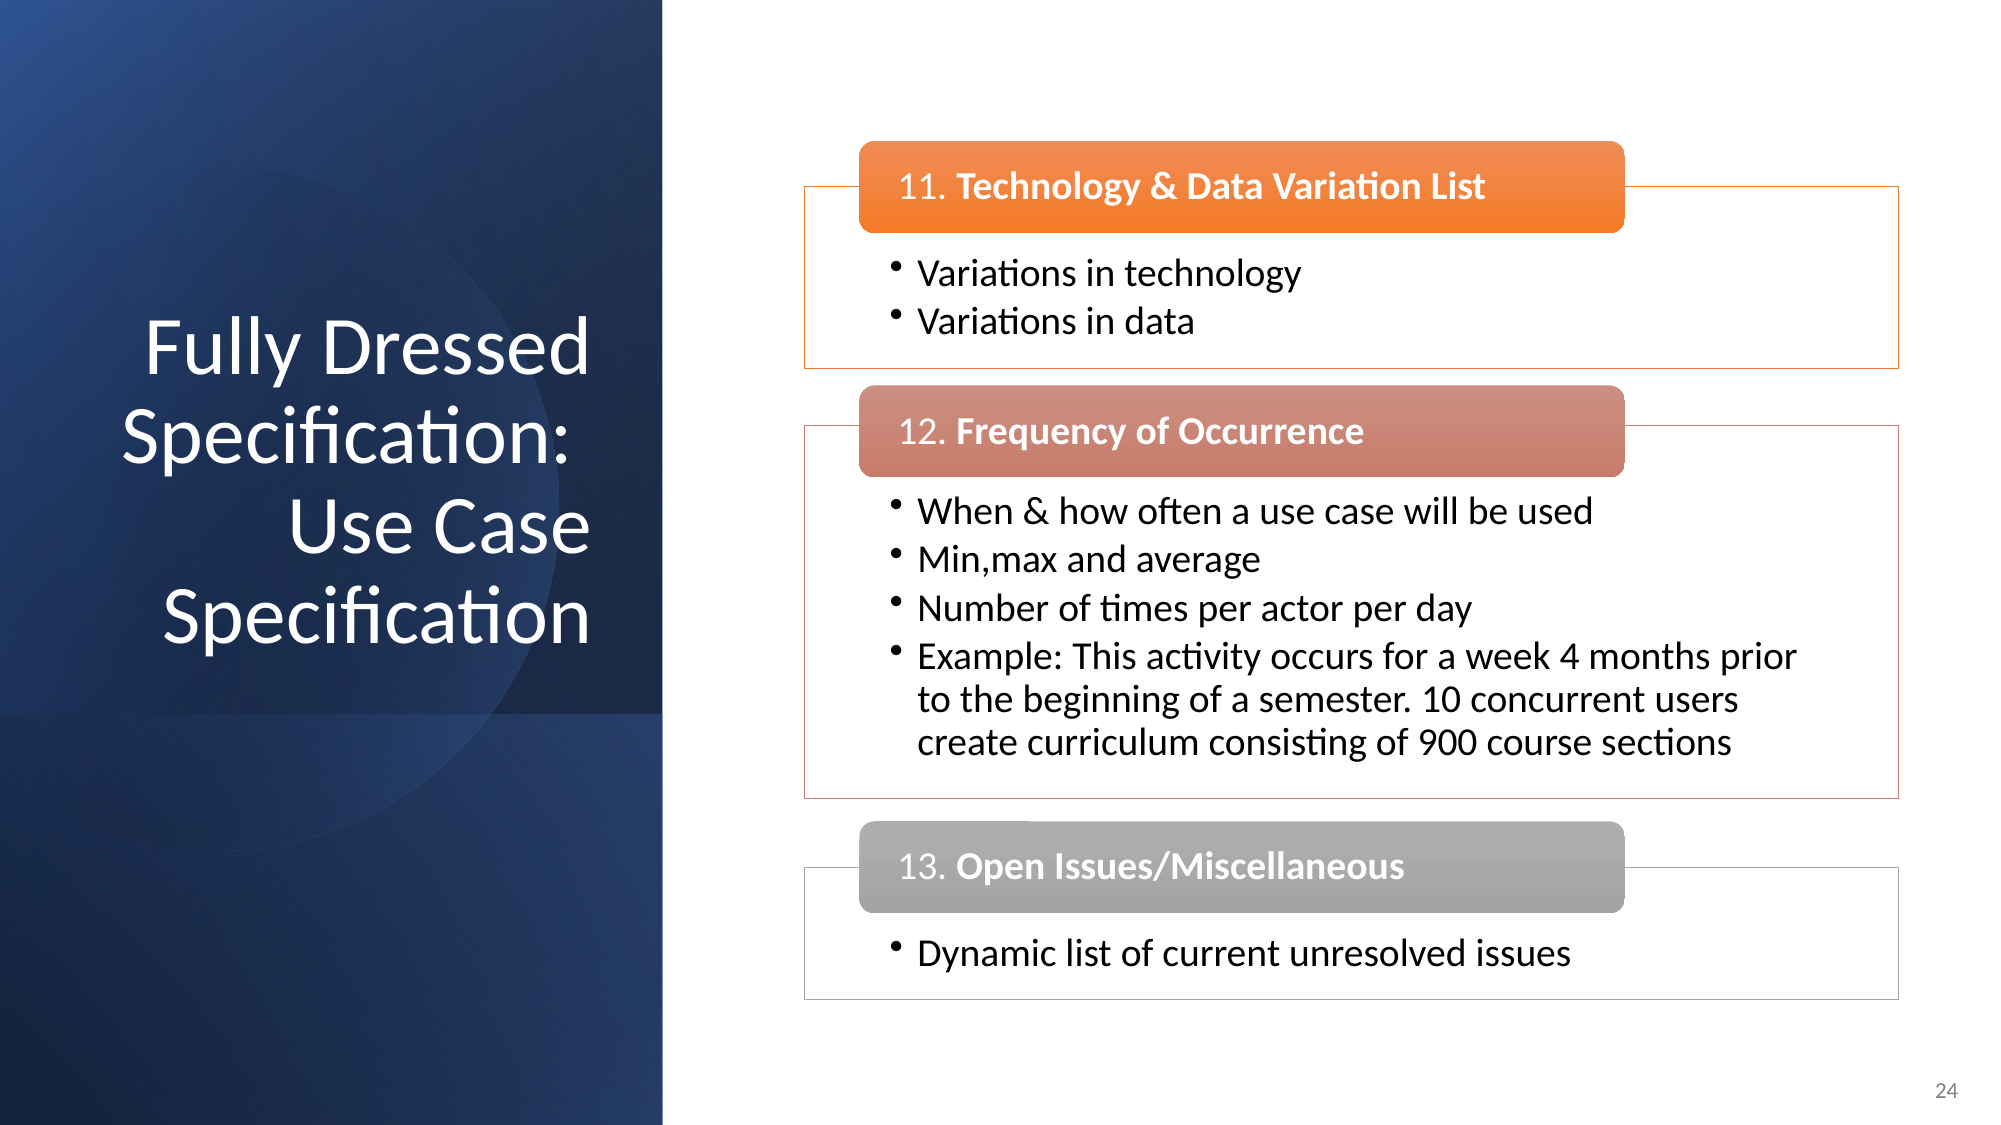

Variations in technology
Variations in data
11. Technology & Data Variation List
When & how often a use case will be used
Min,max and average
Number of times per actor per day
Example: This activity occurs for a week 4 months prior to the beginning of a semester. 10 concurrent users create curriculum consisting of 900 course sections
12. Frequency of Occurrence
Dynamic list of current unresolved issues
13. Open Issues/Miscellaneous

# Fully Dressed Specification: Use Case Specification

24